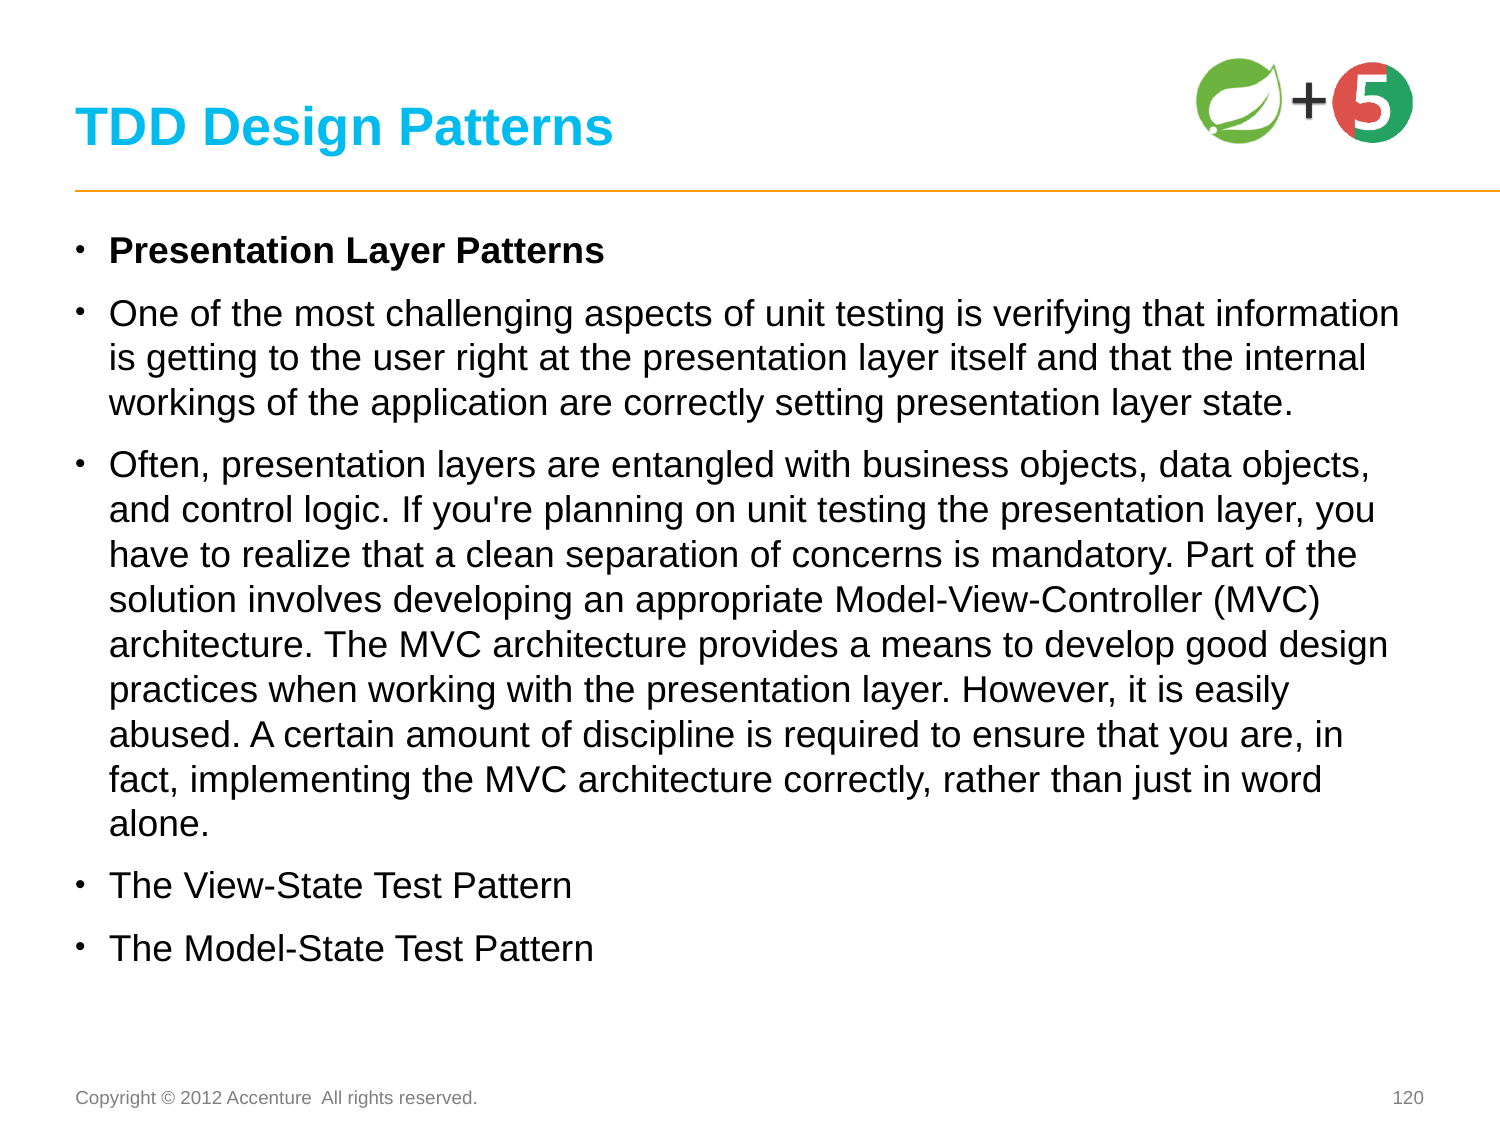

# TDD Design Patterns
Presentation Layer Patterns
One of the most challenging aspects of unit testing is verifying that information is getting to the user right at the presentation layer itself and that the internal workings of the application are correctly setting presentation layer state.
Often, presentation layers are entangled with business objects, data objects, and control logic. If you're planning on unit testing the presentation layer, you have to realize that a clean separation of concerns is mandatory. Part of the solution involves developing an appropriate Model-View-Controller (MVC) architecture. The MVC architecture provides a means to develop good design practices when working with the presentation layer. However, it is easily abused. A certain amount of discipline is required to ensure that you are, in fact, implementing the MVC architecture correctly, rather than just in word alone.
The View-State Test Pattern
The Model-State Test Pattern